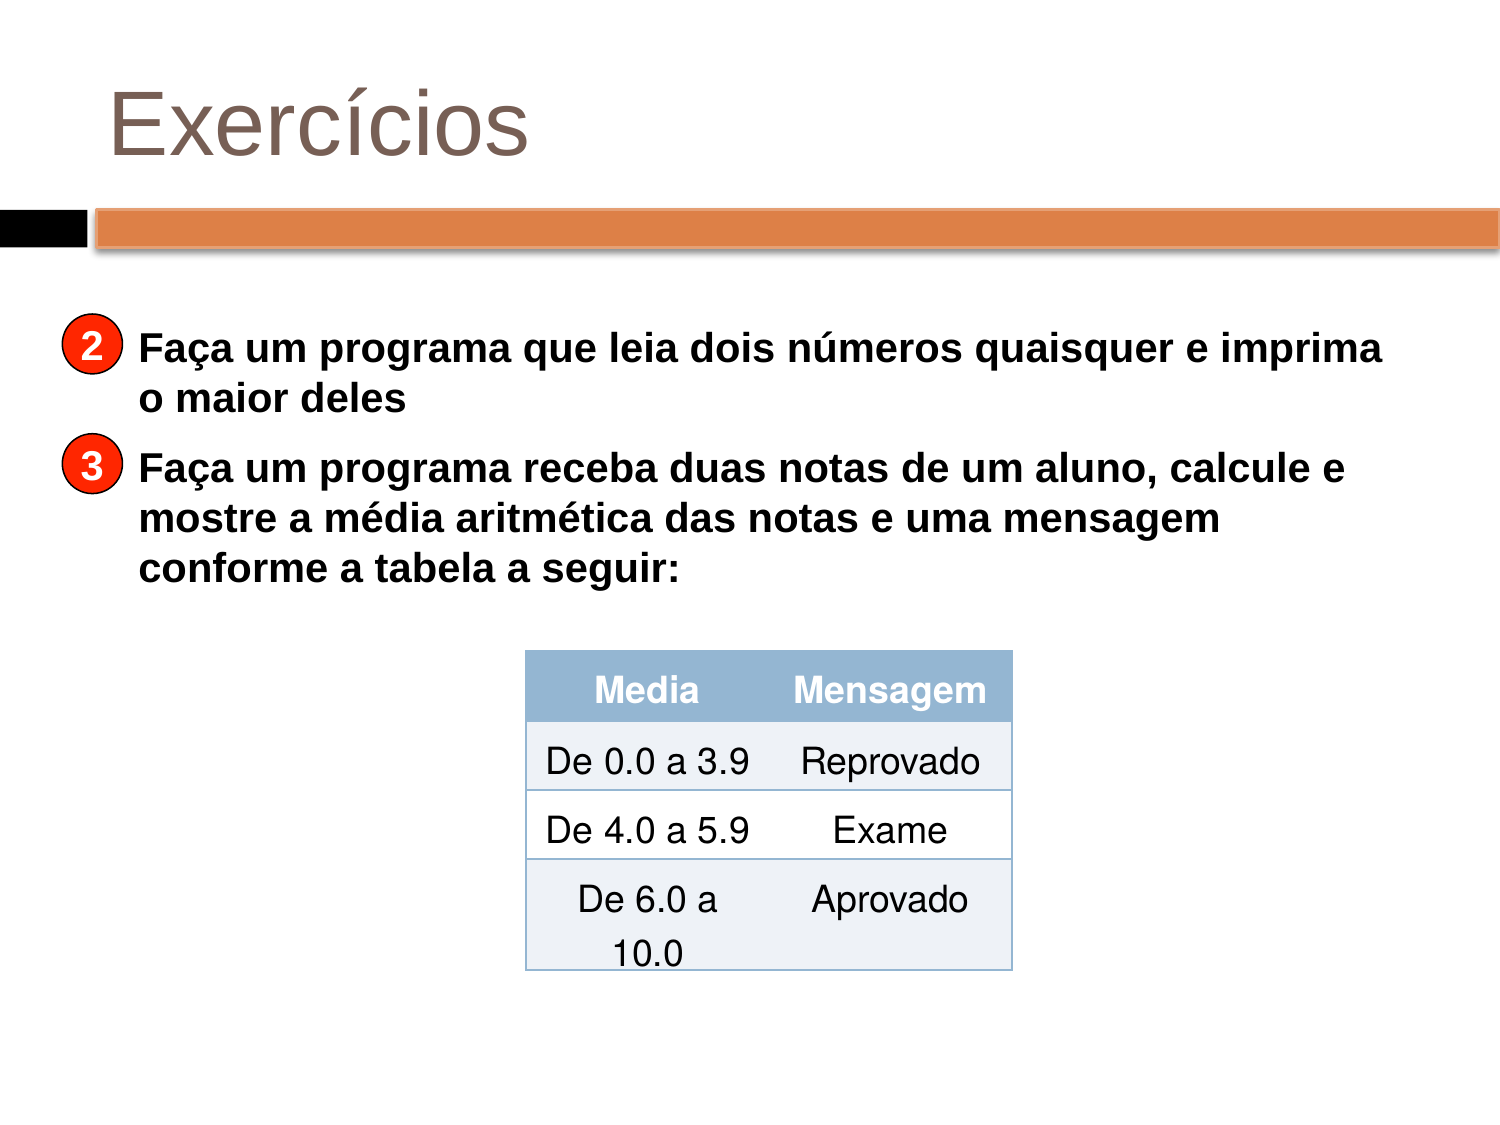

# Exercícios
2

Faça um programa que leia dois números quaisquer e imprima o maior deles
3

Faça um programa receba duas notas de um aluno, calcule e mostre a média aritmética das notas e uma mensagem conforme a tabela a seguir:
| Media | Mensagem |
| --- | --- |
| De 0.0 a 3.9 | Reprovado |
| De 4.0 a 5.9 | Exame |
| De 6.0 a 10.0 | Aprovado |
47